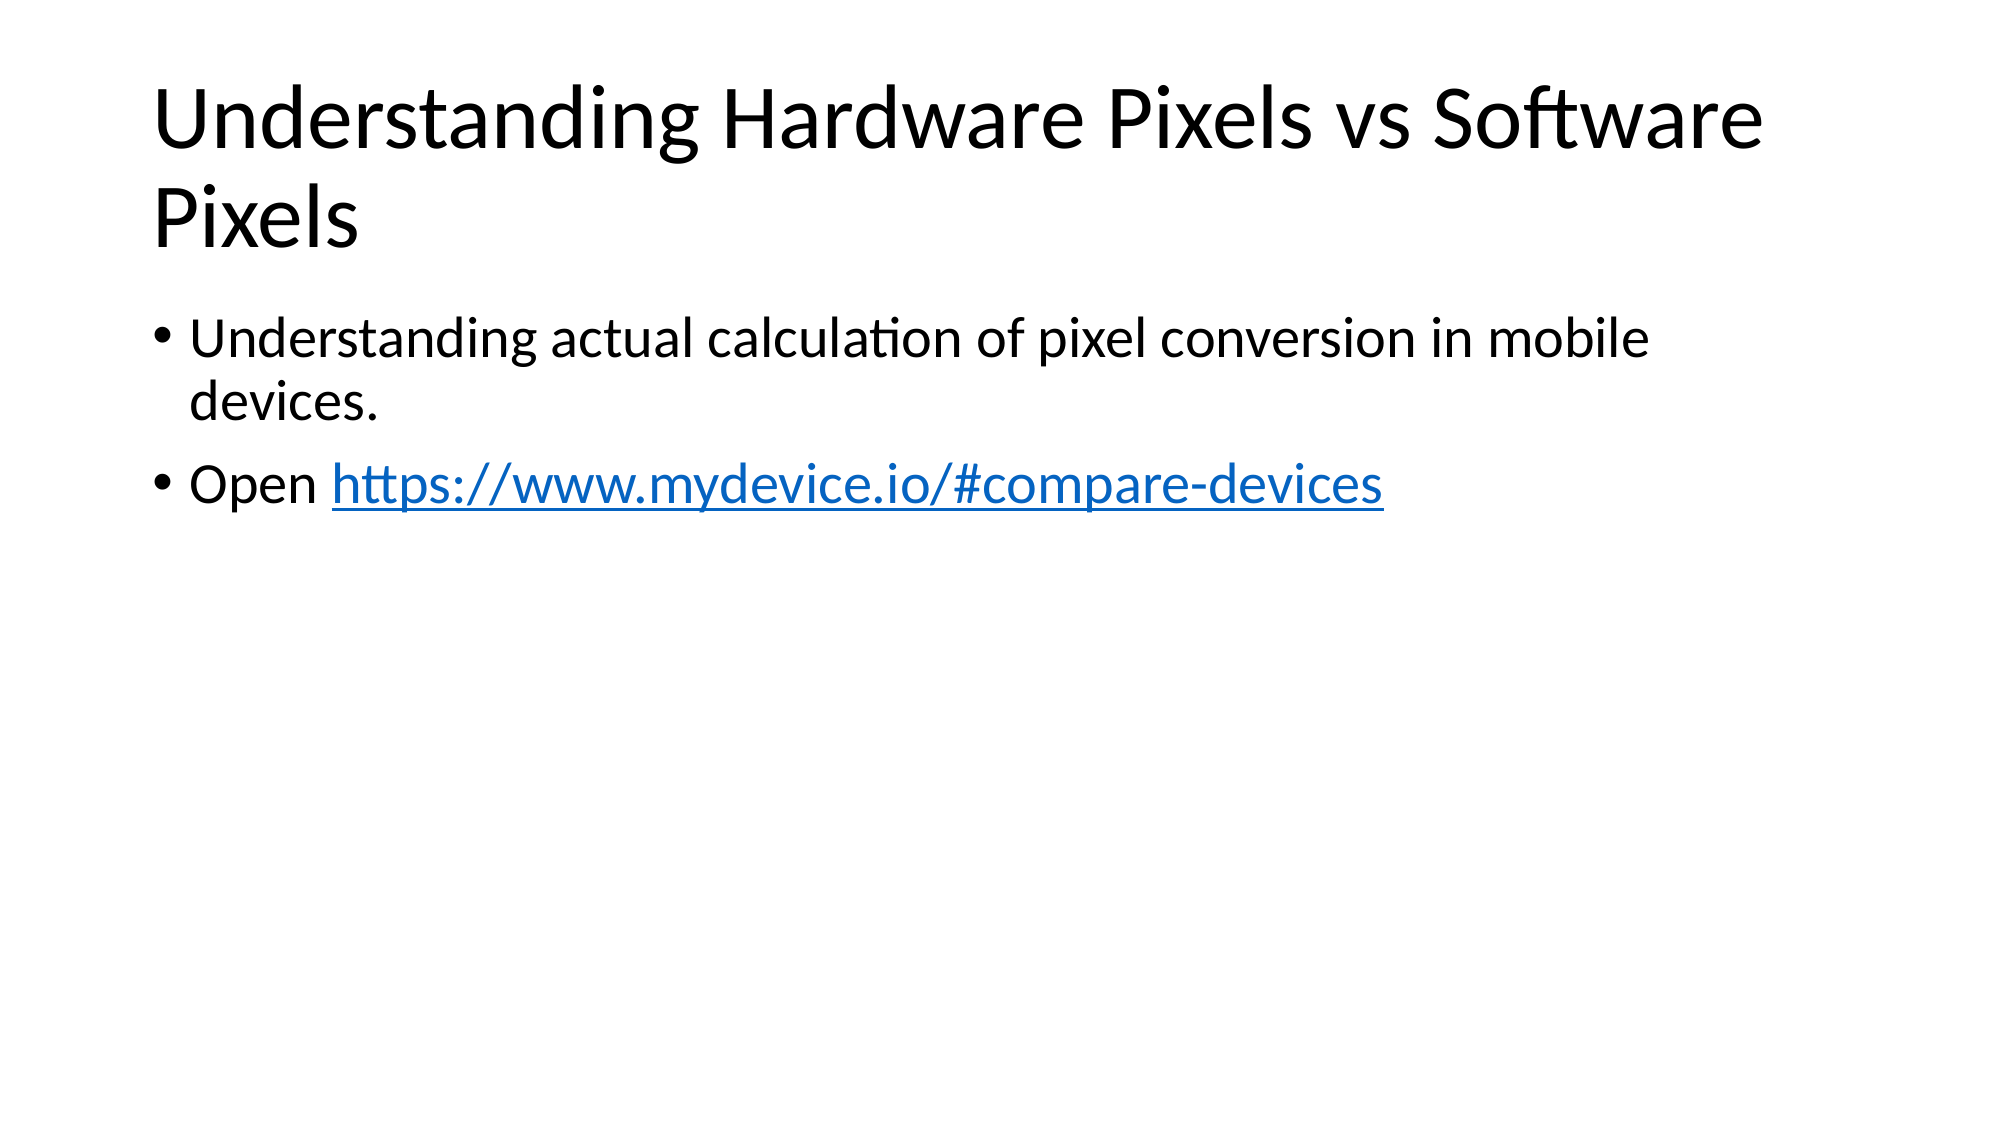

# Understanding Hardware Pixels vs Software Pixels
Understanding actual calculation of pixel conversion in mobile devices.
Open https://www.mydevice.io/#compare-devices